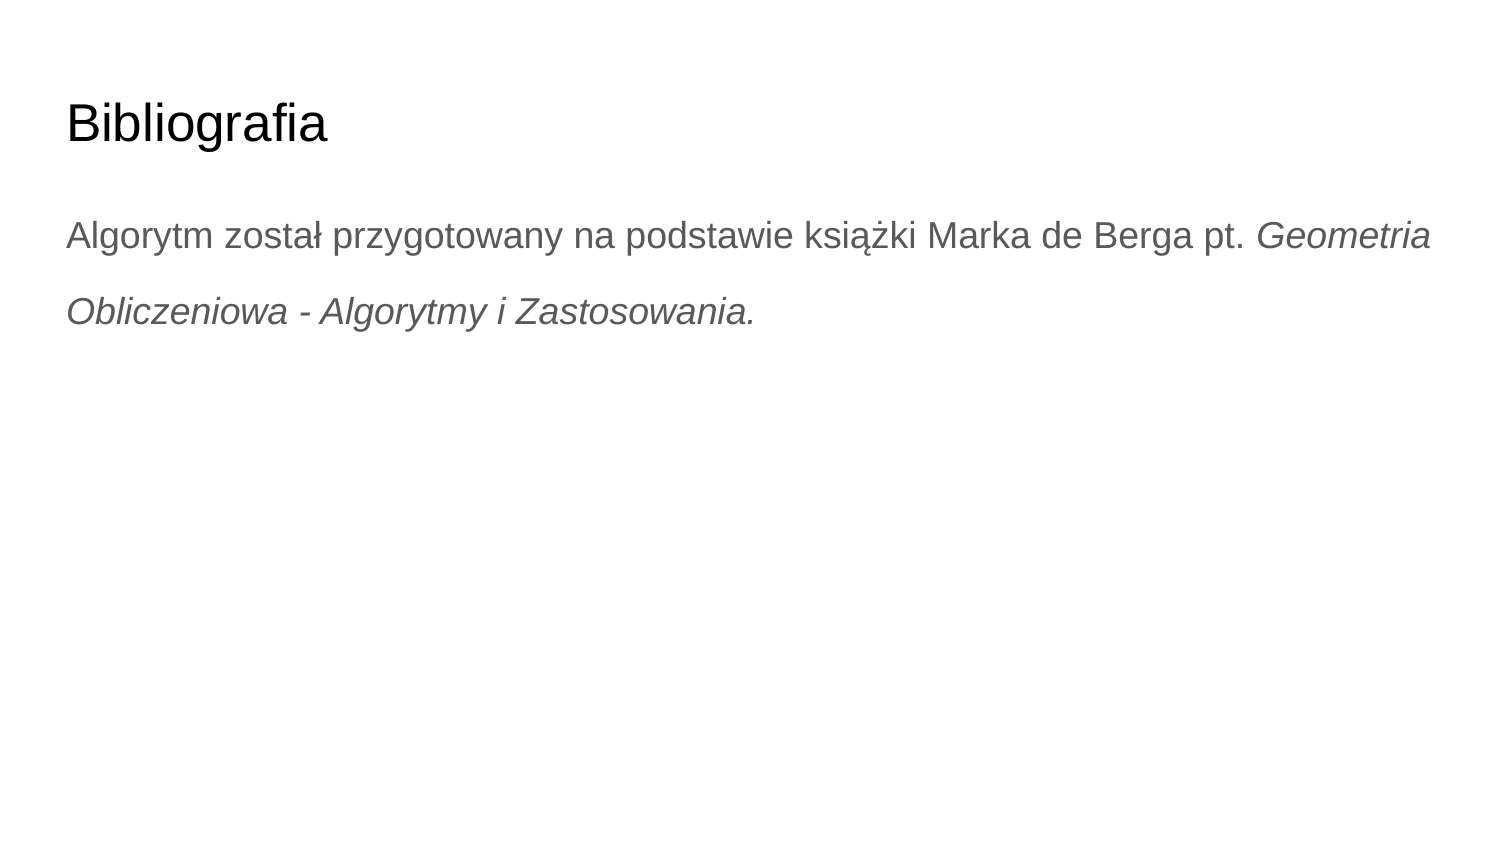

# Bibliografia
Algorytm został przygotowany na podstawie książki Marka de Berga pt. Geometria
Obliczeniowa - Algorytmy i Zastosowania.